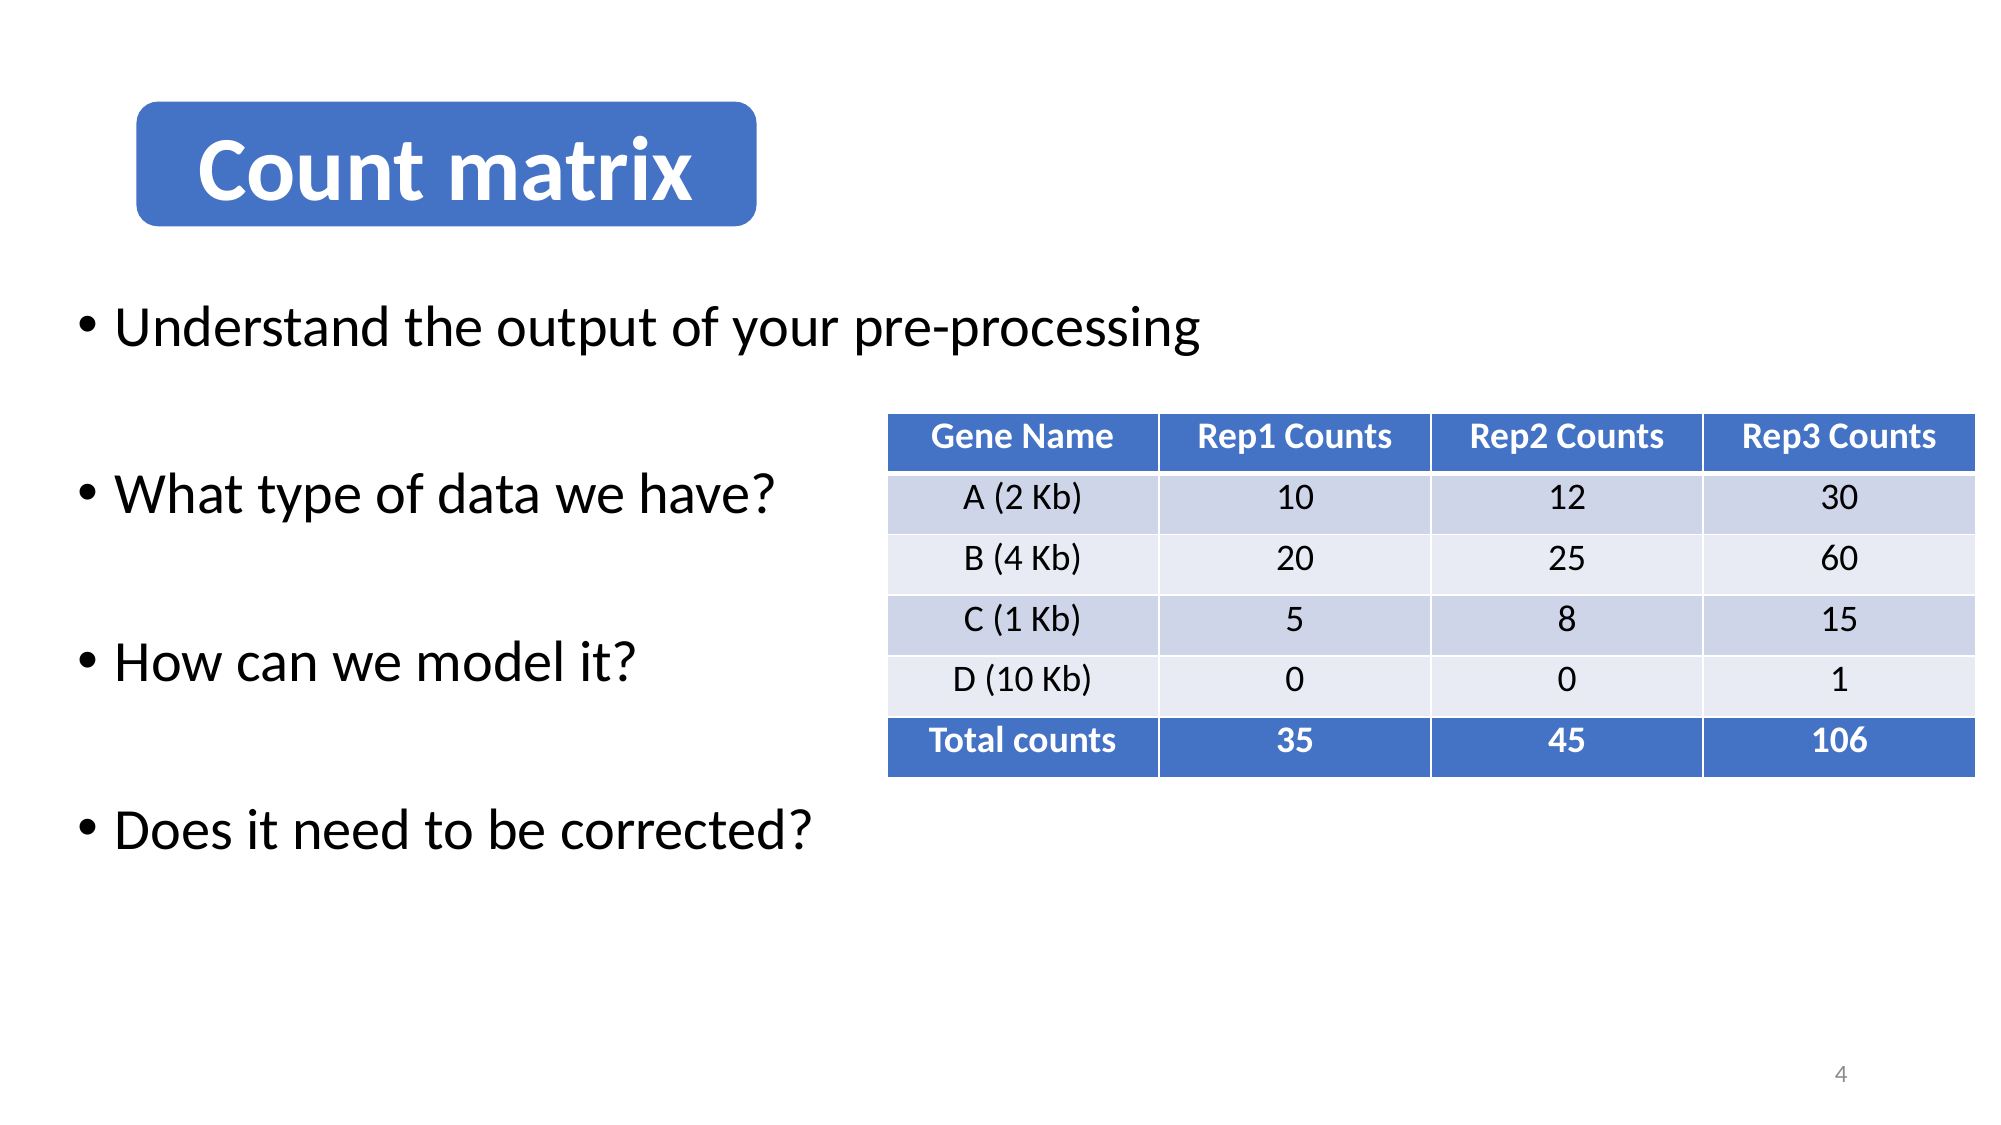

Count matrix
Understand the output of your pre-processing

What type of data we have?

How can we model it?

Does it need to be corrected?

| Gene Name | Rep1 Counts | Rep2 Counts | Rep3 Counts |
| --- | --- | --- | --- |
| A (2 Kb) | 10 | 12 | 30 |
| B (4 Kb) | 20 | 25 | 60 |
| C (1 Kb) | 5 | 8 | 15 |
| D (10 Kb) | 0 | 0 | 1 |
| Total counts | 35 | 45 | 106 |
4